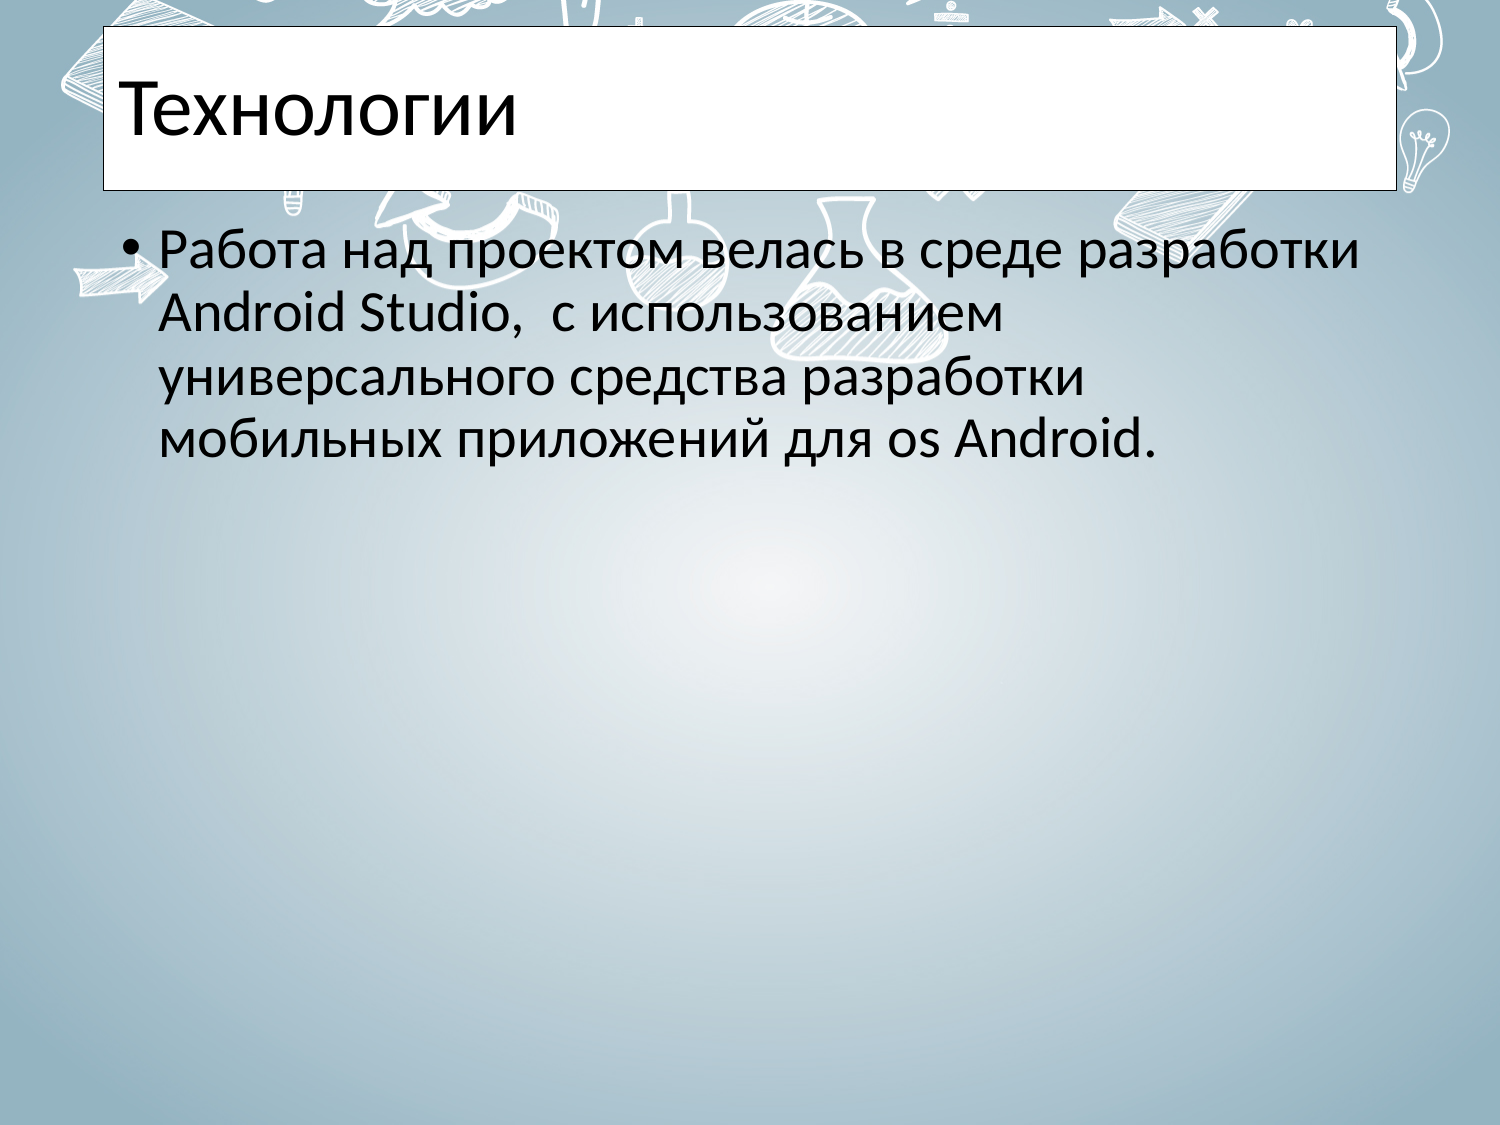

# Технологии
Работа над проектом велась в среде разработки Android Studio,  с использованием универсального средства разработки мобильных приложений для os Android.